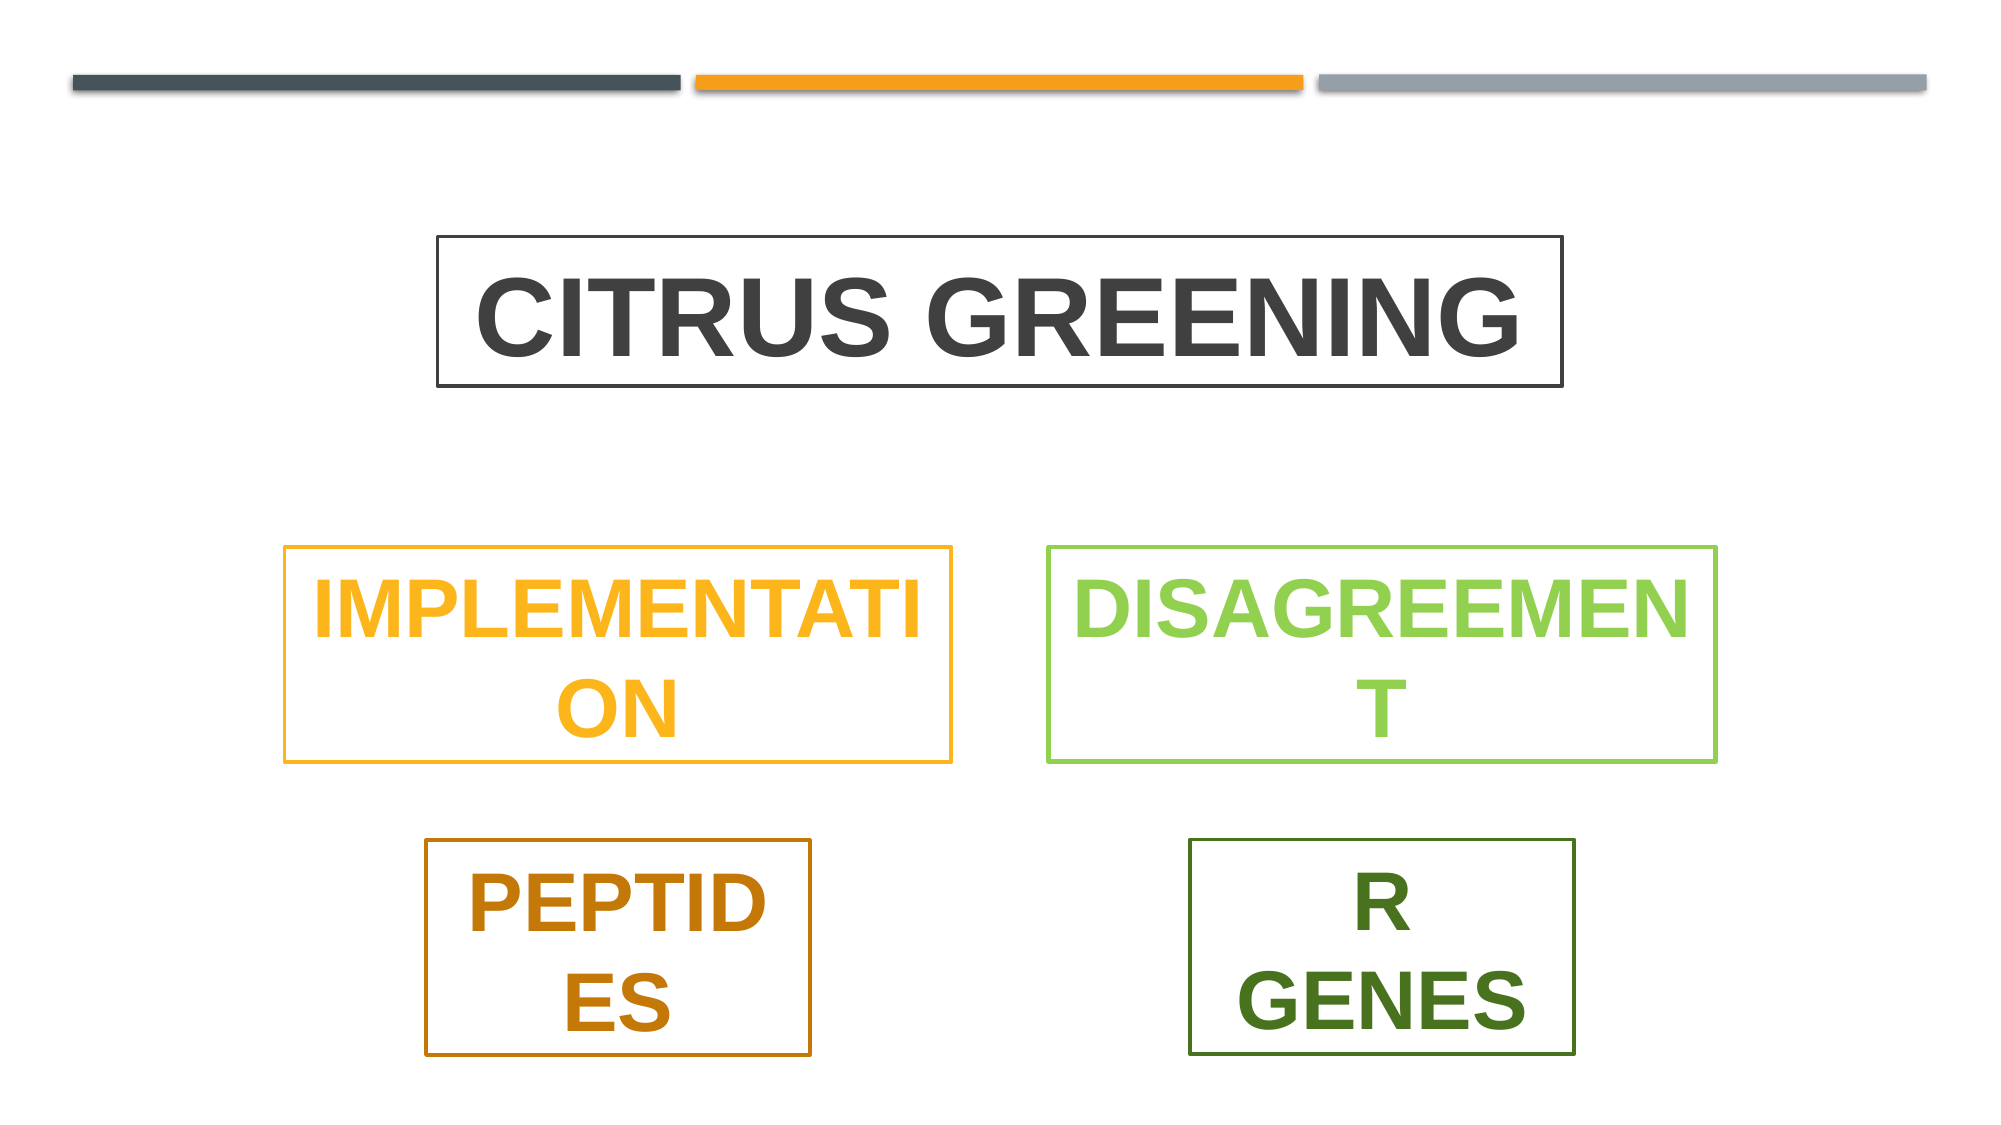

CITRUS GREENING
IMPLEMENTATION
DISAGREEMENT
R GENES
PEPTIDES